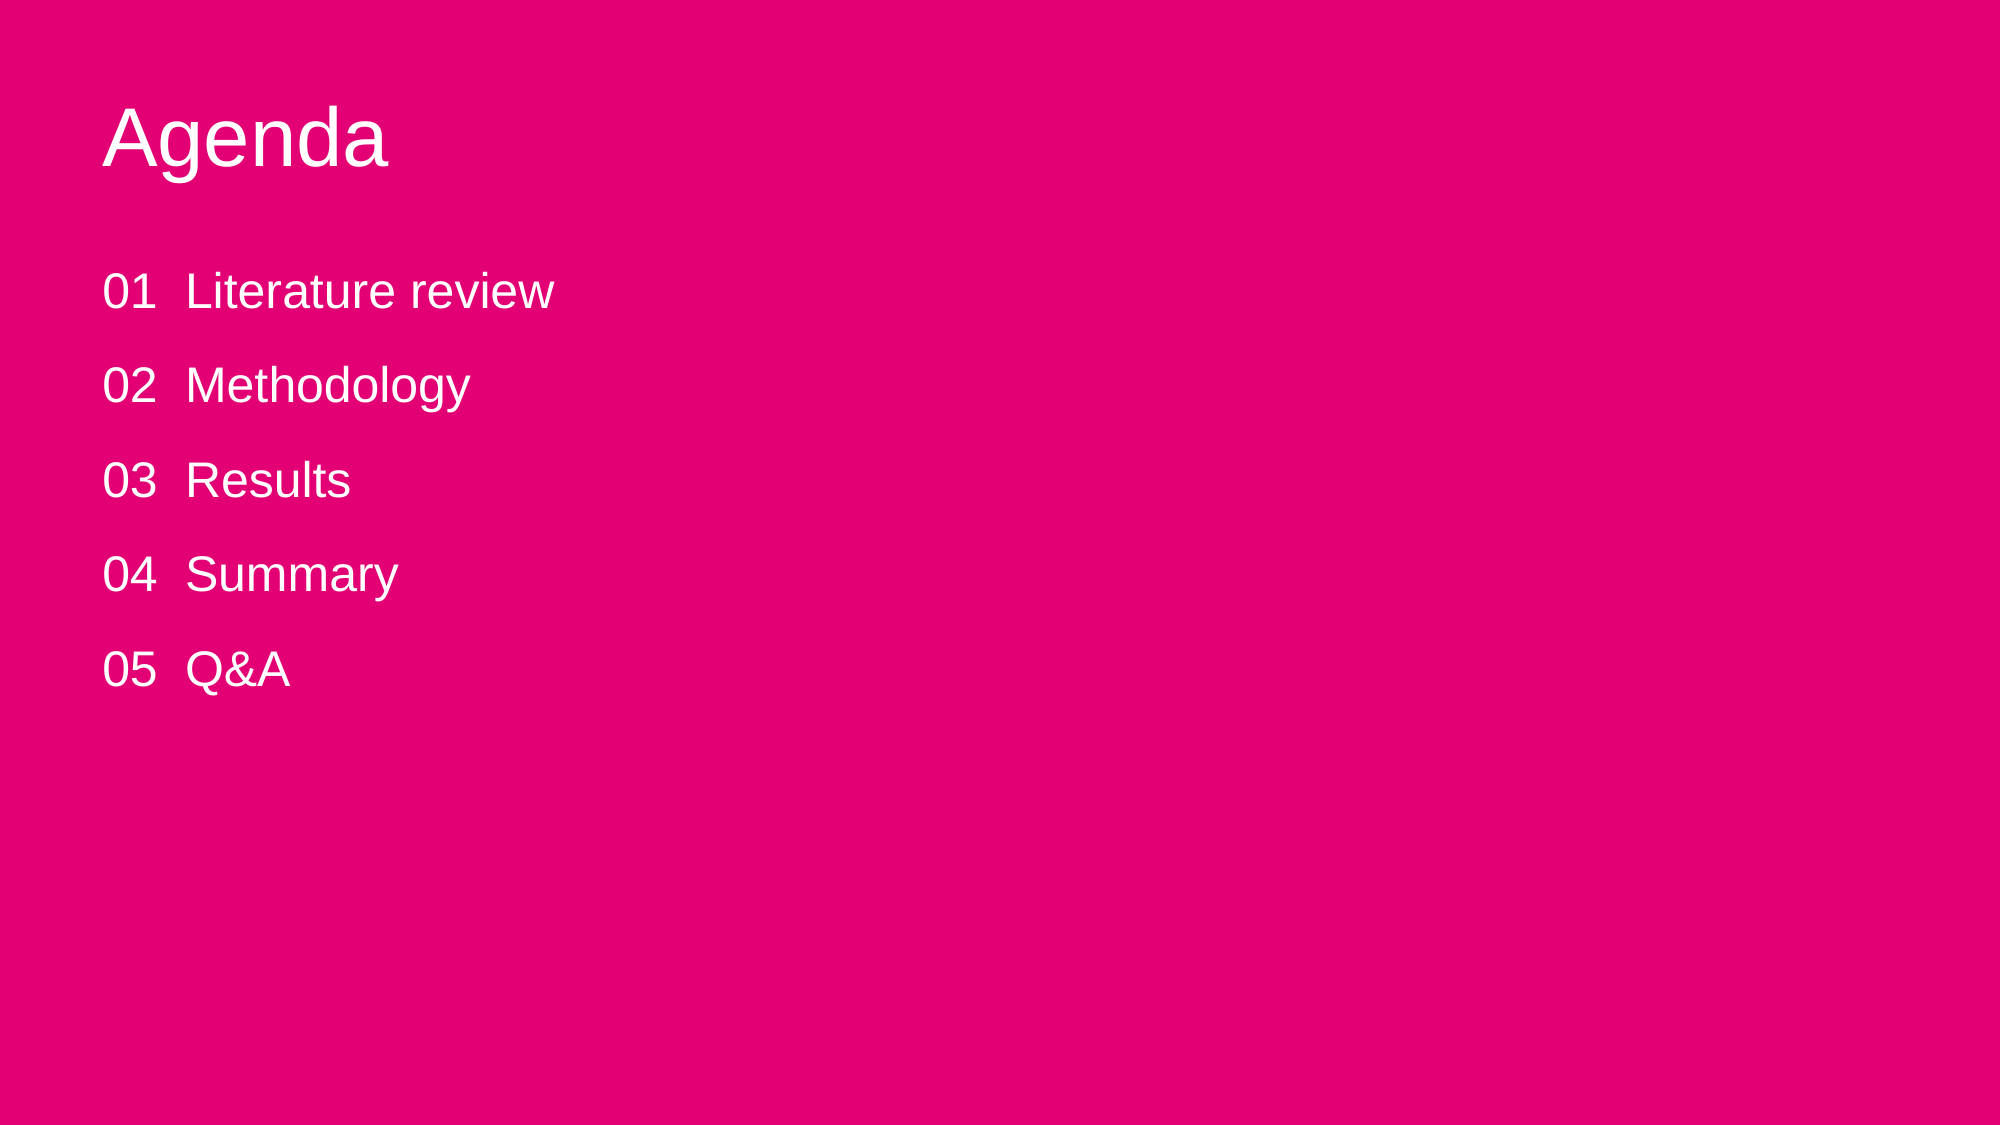

# Agenda
| 01 | Literature review |
| --- | --- |
| 02 | Methodology |
| 03 | Results |
| 04 | Summary |
| 05 | Q&A |